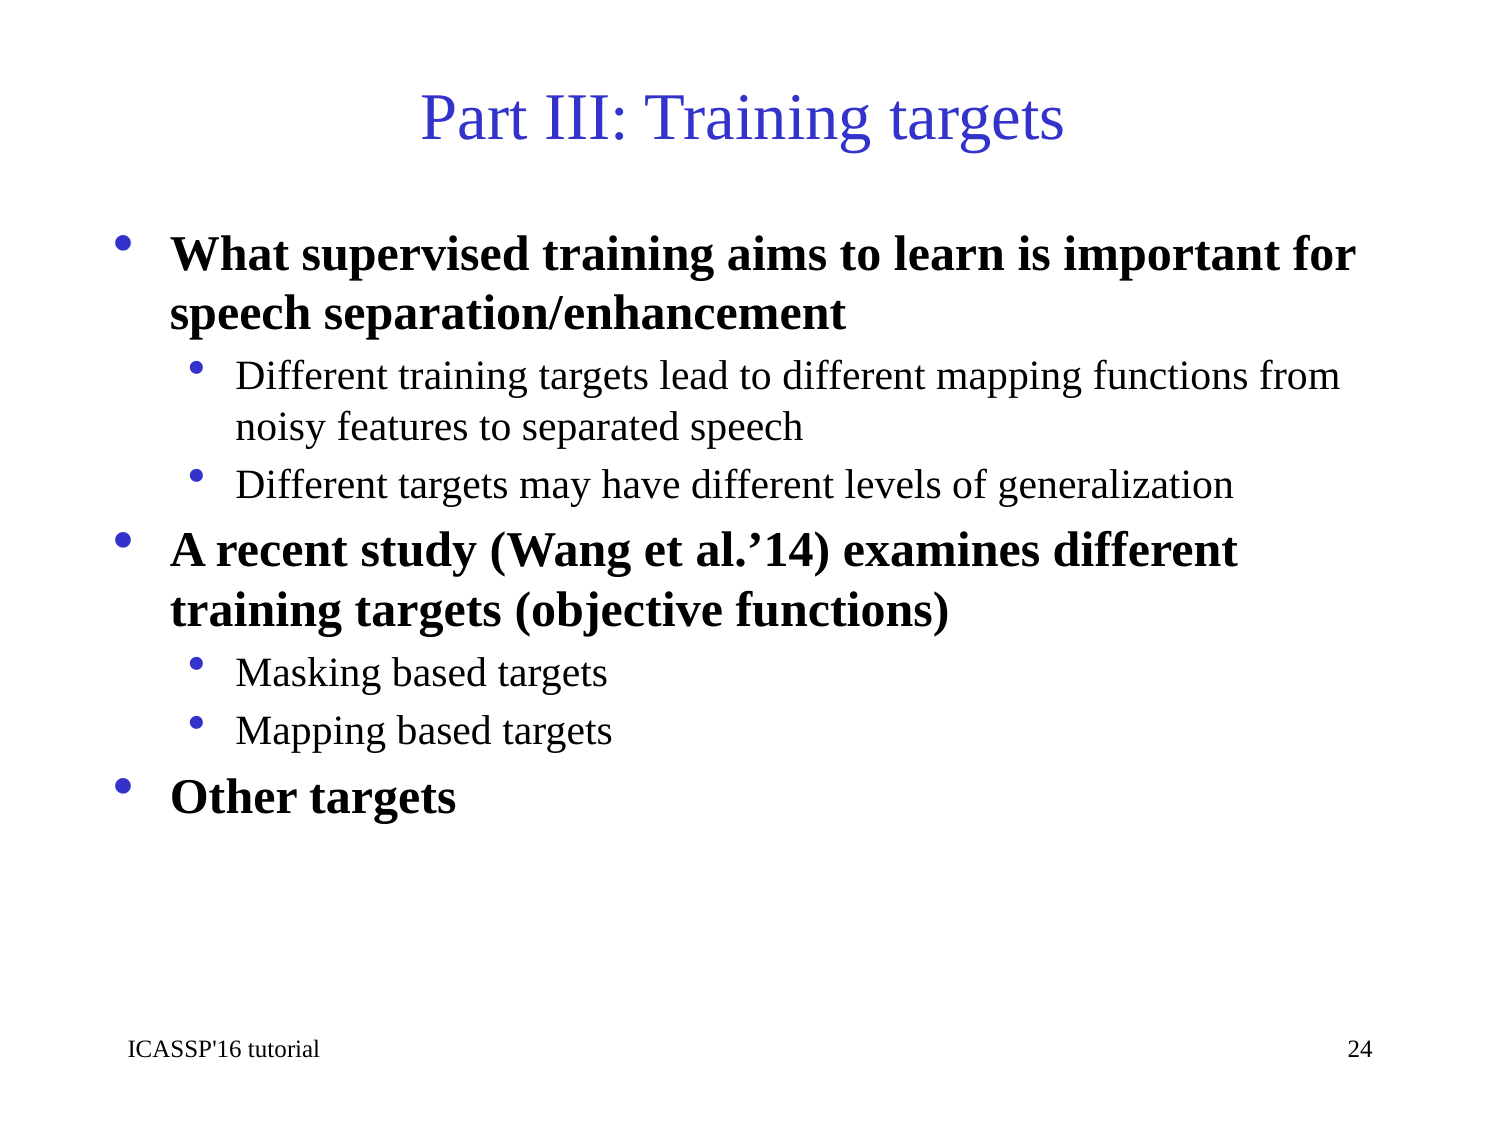

Part III: Training targets
What supervised training aims to learn is important for speech separation/enhancement
Different training targets lead to different mapping functions from noisy features to separated speech
Different targets may have different levels of generalization
A recent study (Wang et al.’14) examines different training targets (objective functions)
Masking based targets
Mapping based targets
Other targets
ICASSP'16 tutorial
24